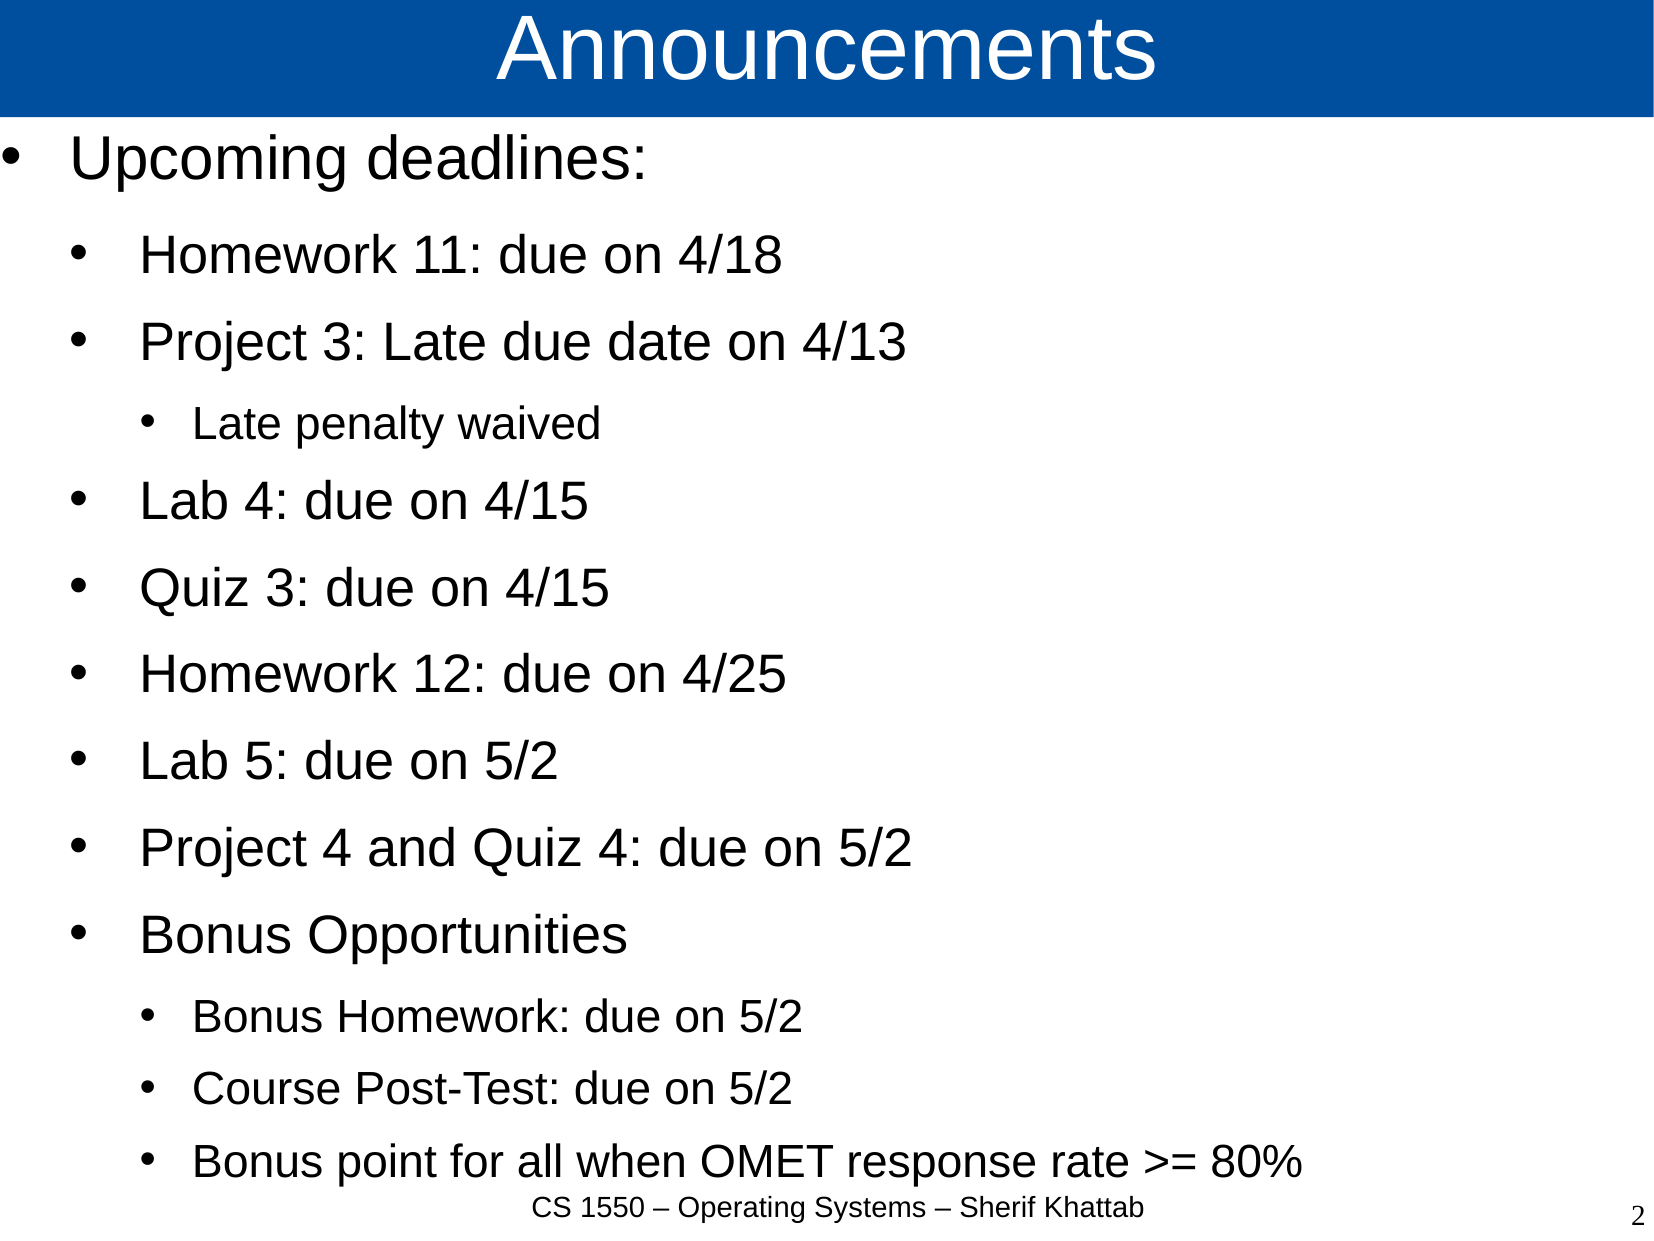

# Announcements
Upcoming deadlines:
Homework 11: due on 4/18
Project 3: Late due date on 4/13
Late penalty waived
Lab 4: due on 4/15
Quiz 3: due on 4/15
Homework 12: due on 4/25
Lab 5: due on 5/2
Project 4 and Quiz 4: due on 5/2
Bonus Opportunities
Bonus Homework: due on 5/2
Course Post-Test: due on 5/2
Bonus point for all when OMET response rate >= 80%
CS 1550 – Operating Systems – Sherif Khattab
2